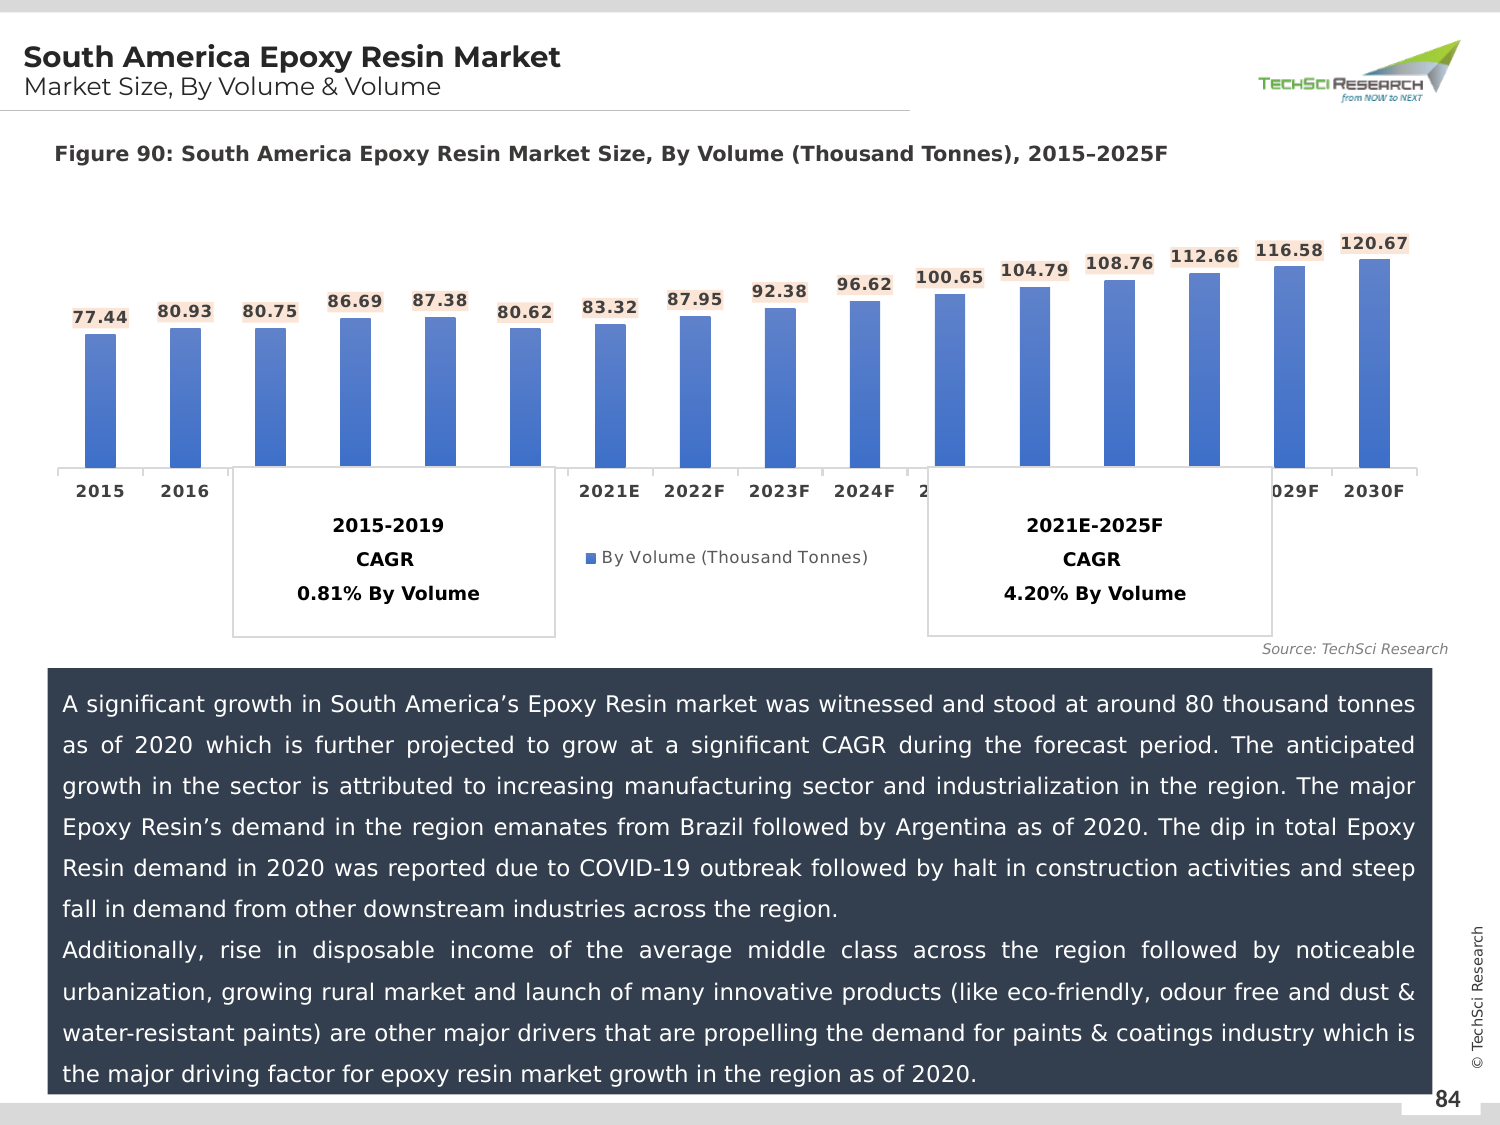

South America Epoxy Resin Market
Market Size, By Volume & Volume
Figure 90: South America Epoxy Resin Market Size, By Volume (Thousand Tonnes), 2015–2025F

### Chart

| Category | By Volume (Thousand Tonnes) |
|---|---|
| 2015 | 77.44 |
| 2016 | 80.926 |
| 2017 | 80.749 |
| 2018 | 86.686 |
| 2019 | 87.37999999999998 |
| 2020 | 80.61800000000001 |
| 2021E | 83.32238100000001 |
| 2022F | 87.94885672850002 |
| 2023F | 92.38166062254602 |
| 2024F | 96.62379102649763 |
| 2025F | 100.64670743873329 |
| 2026F | 104.79019345305778 |
| 2027F | 108.76062890365965 |
| 2028F | 112.65679211950726 |
| 2029F | 116.58001983592295 |
| 2030F | 120.66667007620504 |

2015-2019
CAGR
0.81% By Volume
2021E-2025F
CAGR
4.20% By Volume
Source: TechSci Research
A significant growth in South America’s Epoxy Resin market was witnessed and stood at around 80 thousand tonnes as of 2020 which is further projected to grow at a significant CAGR during the forecast period. The anticipated growth in the sector is attributed to increasing manufacturing sector and industrialization in the region. The major Epoxy Resin’s demand in the region emanates from Brazil followed by Argentina as of 2020. The dip in total Epoxy Resin demand in 2020 was reported due to COVID-19 outbreak followed by halt in construction activities and steep fall in demand from other downstream industries across the region.
Additionally, rise in disposable income of the average middle class across the region followed by noticeable urbanization, growing rural market and launch of many innovative products (like eco-friendly, odour free and dust & water-resistant paints) are other major drivers that are propelling the demand for paints & coatings industry which is the major driving factor for epoxy resin market growth in the region as of 2020.